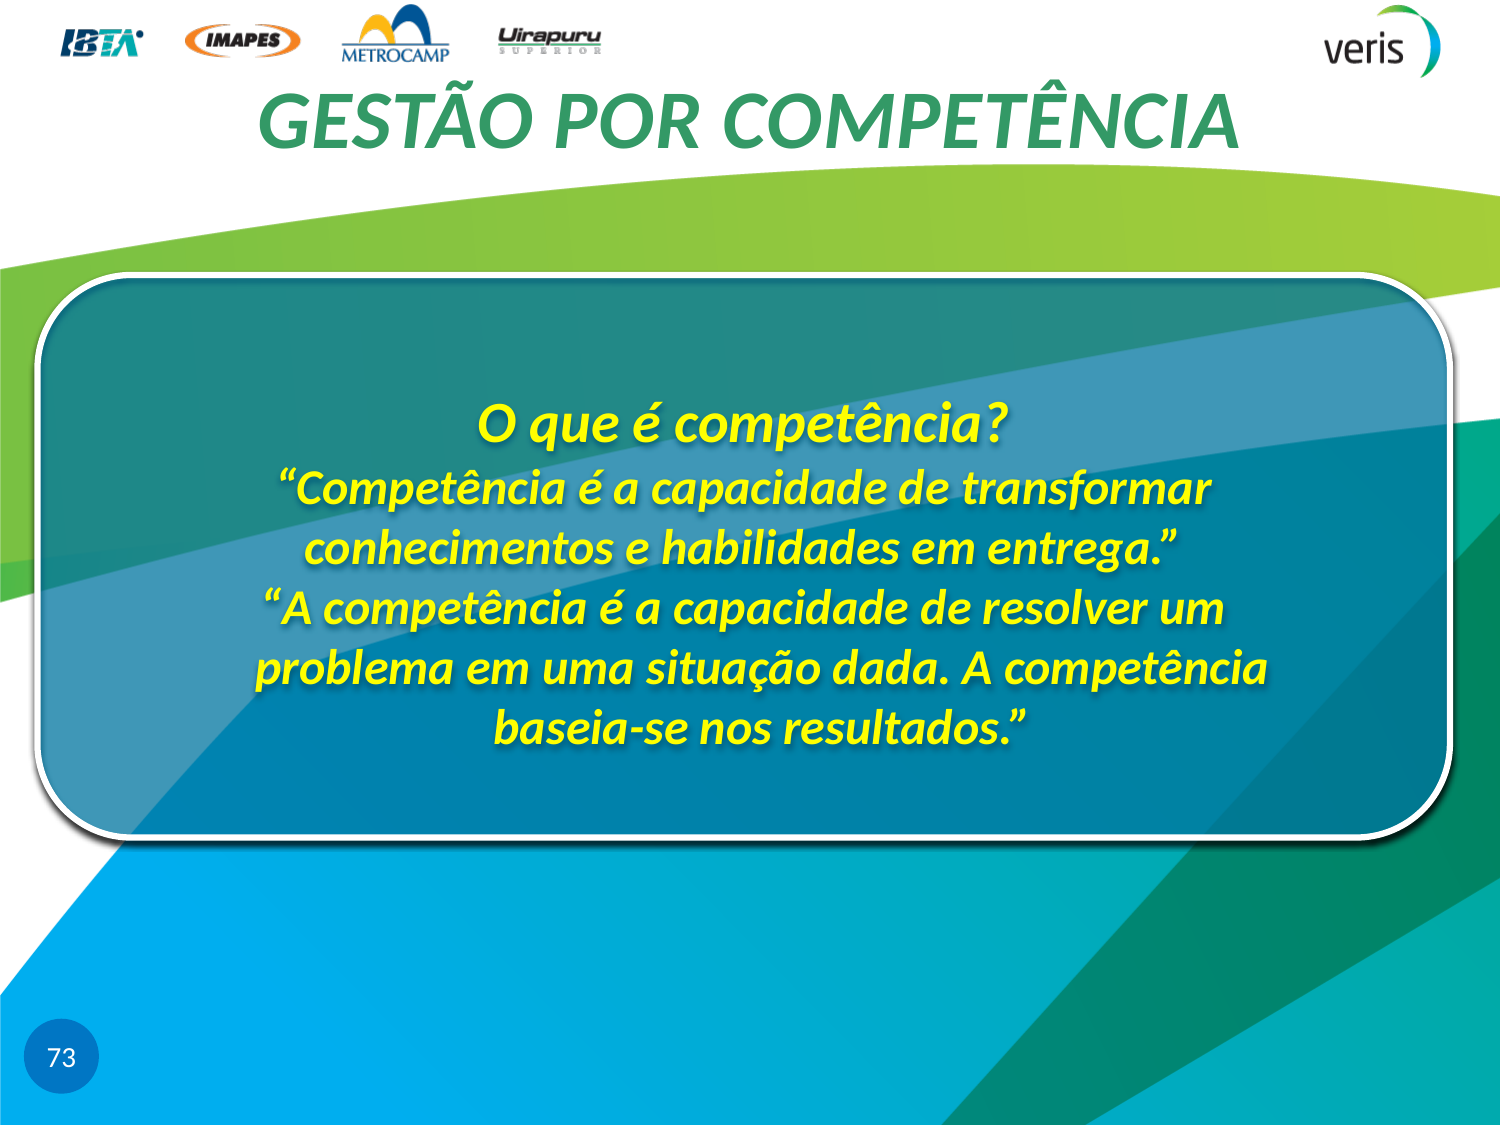

# GESTÃO POR COMPETÊNCIA

O que é competência?
“Competência é a capacidade de transformar
conhecimentos e habilidades em entrega.”
“A competência é a capacidade de resolver um problema em uma situação dada. A competência baseia-se nos resultados.”
73